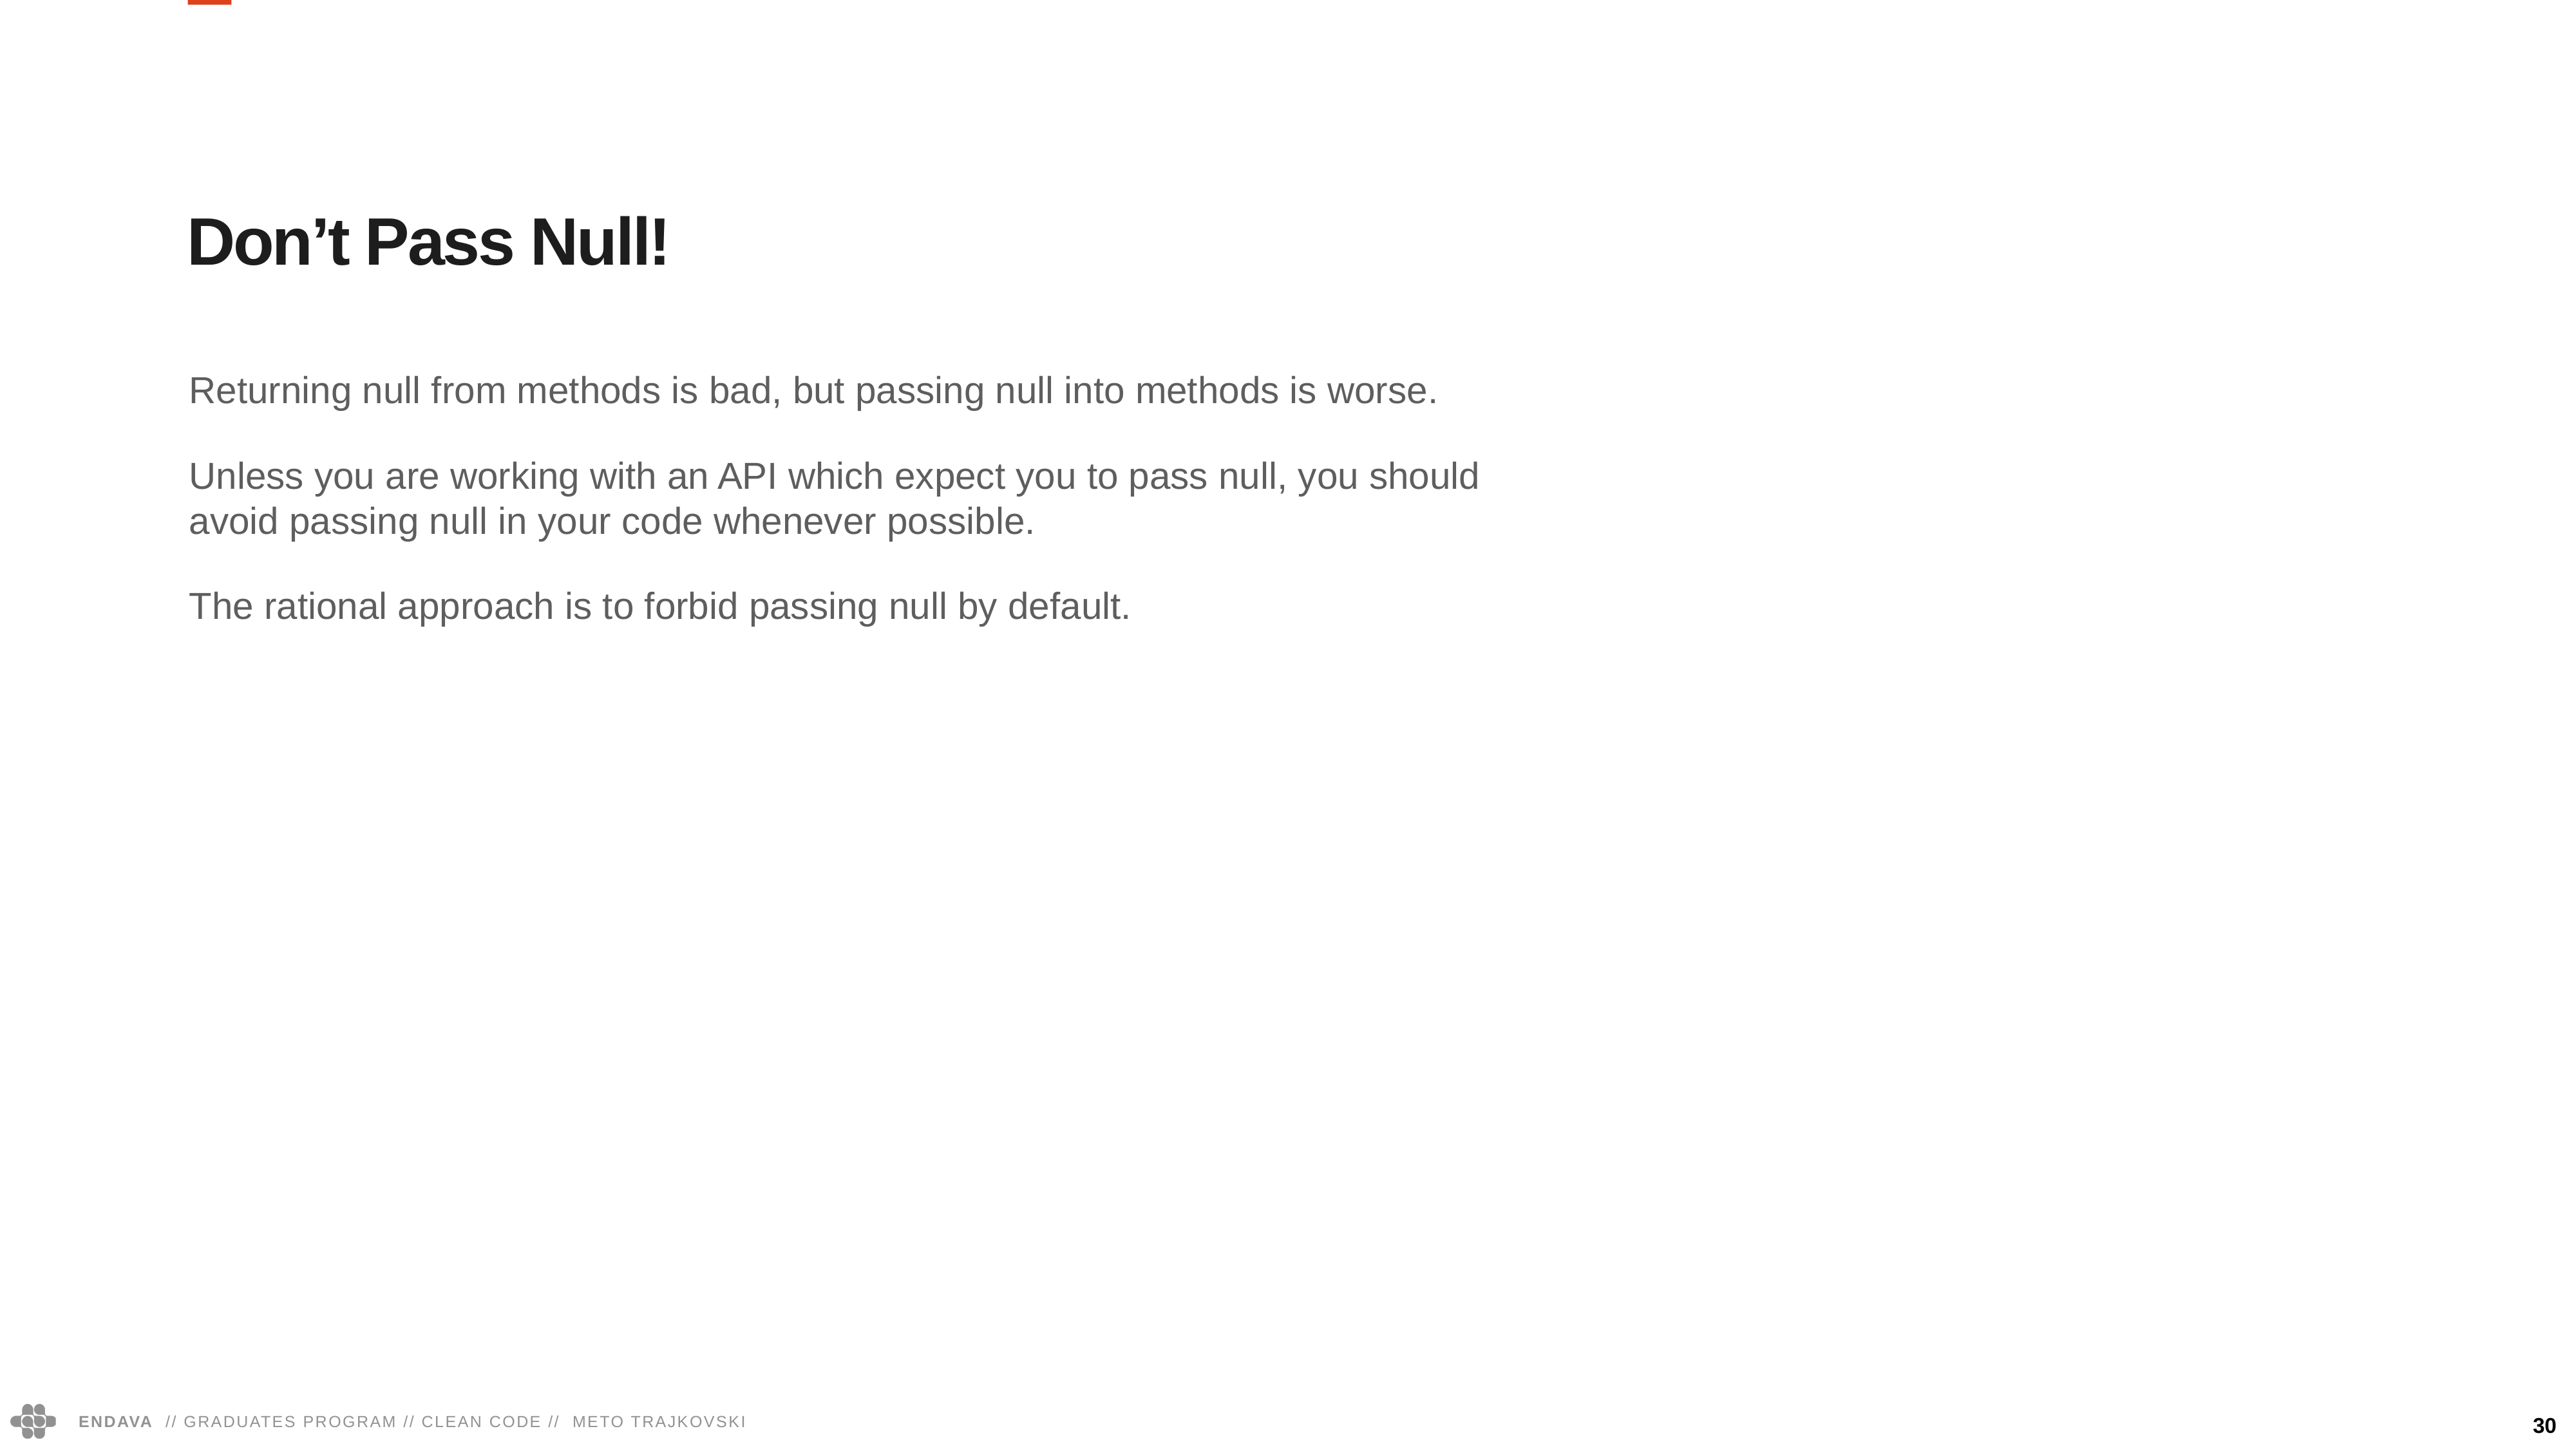

Don’t Pass Null!
Returning null from methods is bad, but passing null into methods is worse.
Unless you are working with an API which expect you to pass null, you should avoid passing null in your code whenever possible.
The rational approach is to forbid passing null by default.
30